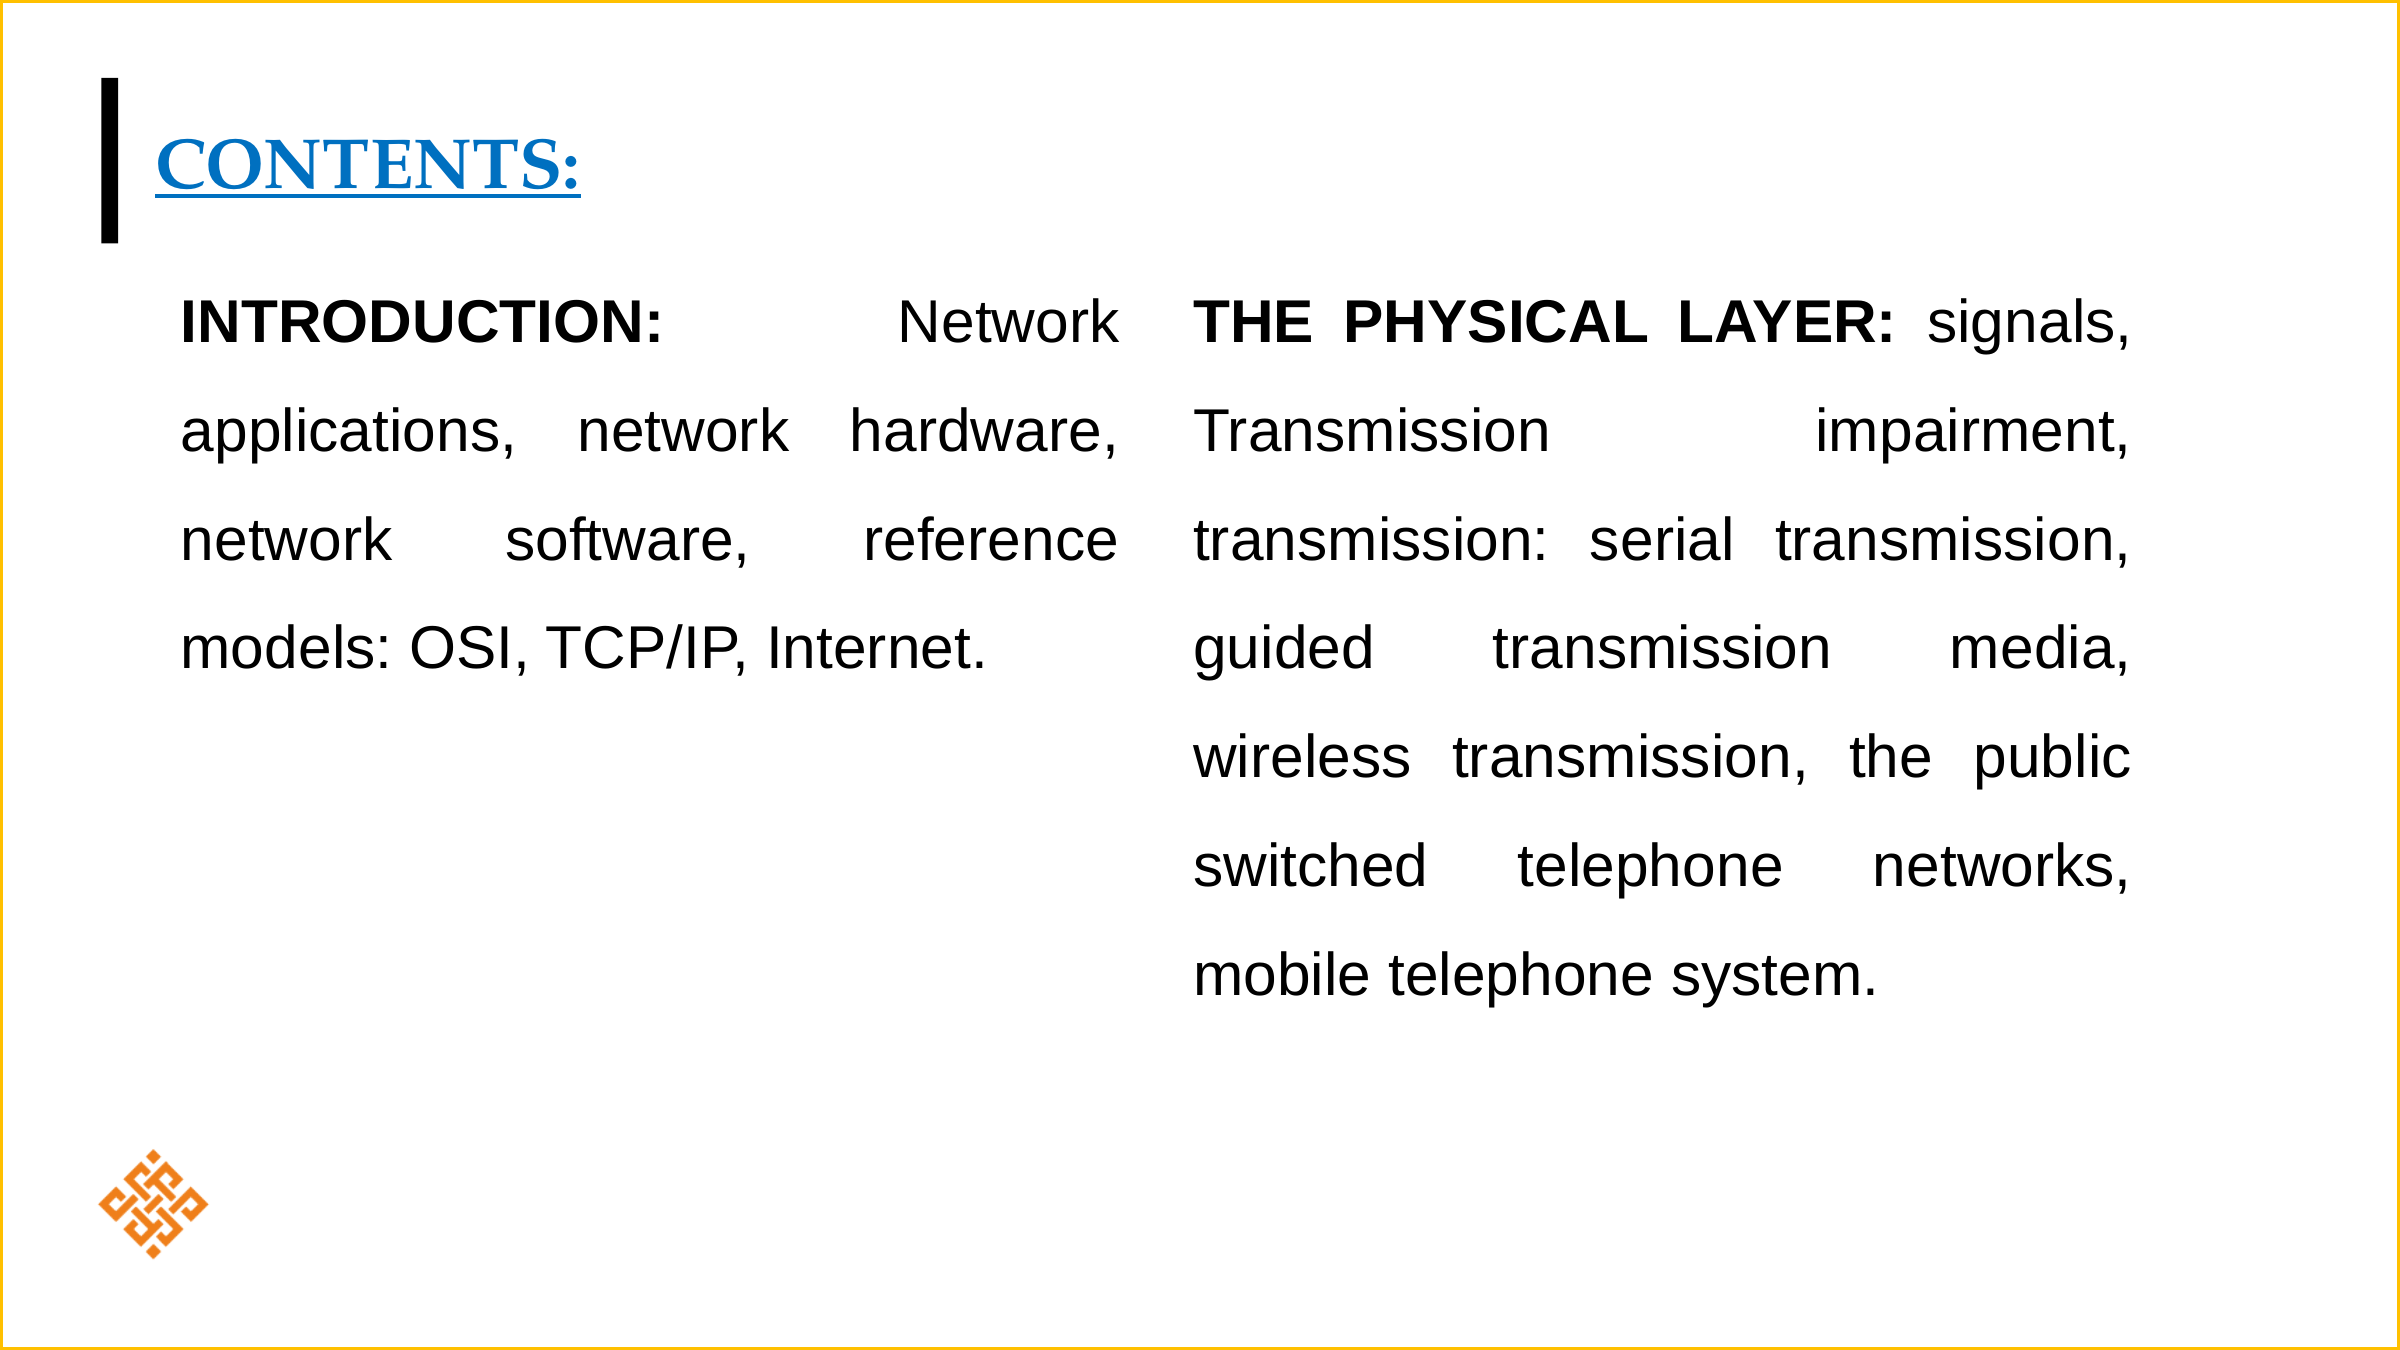

# CONTENTS:
INTRODUCTION: Network applications, network hardware, network software, reference models: OSI, TCP/IP, Internet.

THE PHYSICAL LAYER: signals, Transmission impairment, transmission: serial transmission, guided transmission media, wireless transmission, the public switched telephone networks, mobile telephone system.